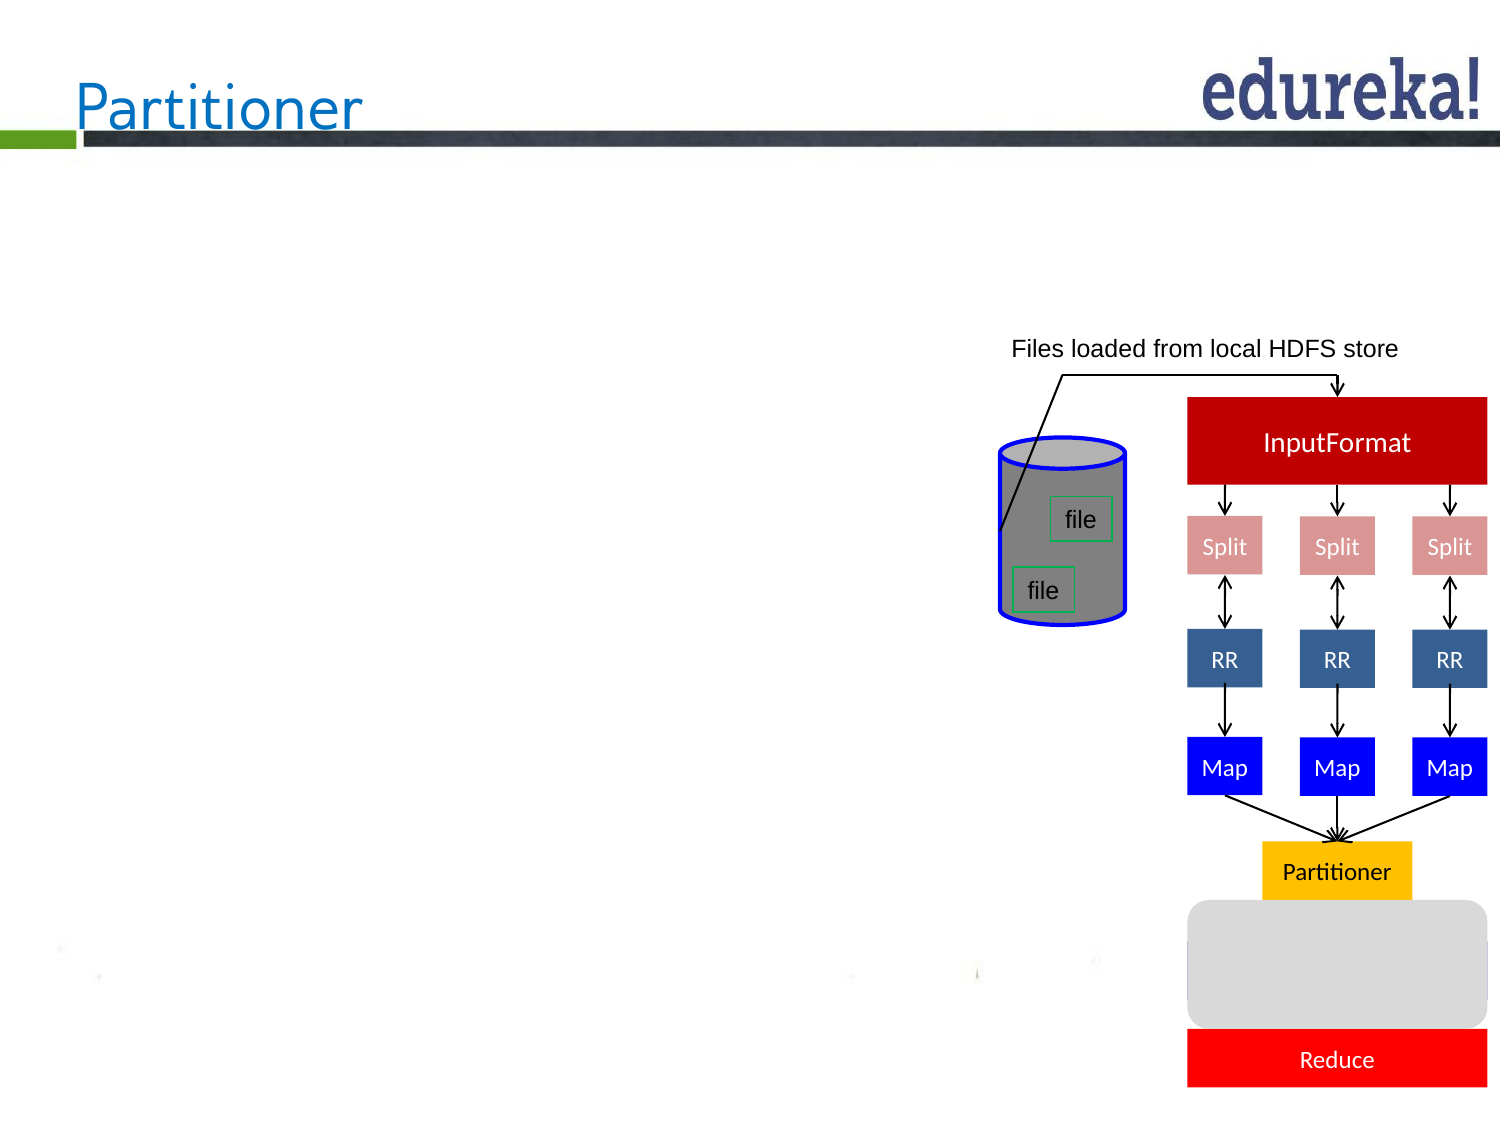

# Partitioner
Each mapper may emit (K, V) pairs to any partition

Therefore, the map nodes must all agree on
where to send different pieces of
intermediate data

The partitioner class determines which
partition a given (K,V) pair will go to

The default partitioner computes a hash value for a
given key and assigns it to a partition based on
this result
Files loaded from local HDFS store
InputFormat

file
Split
Split
Split
file
RR
RR
RR
Map
Map
Map
Partitioner

Sort
Reduce